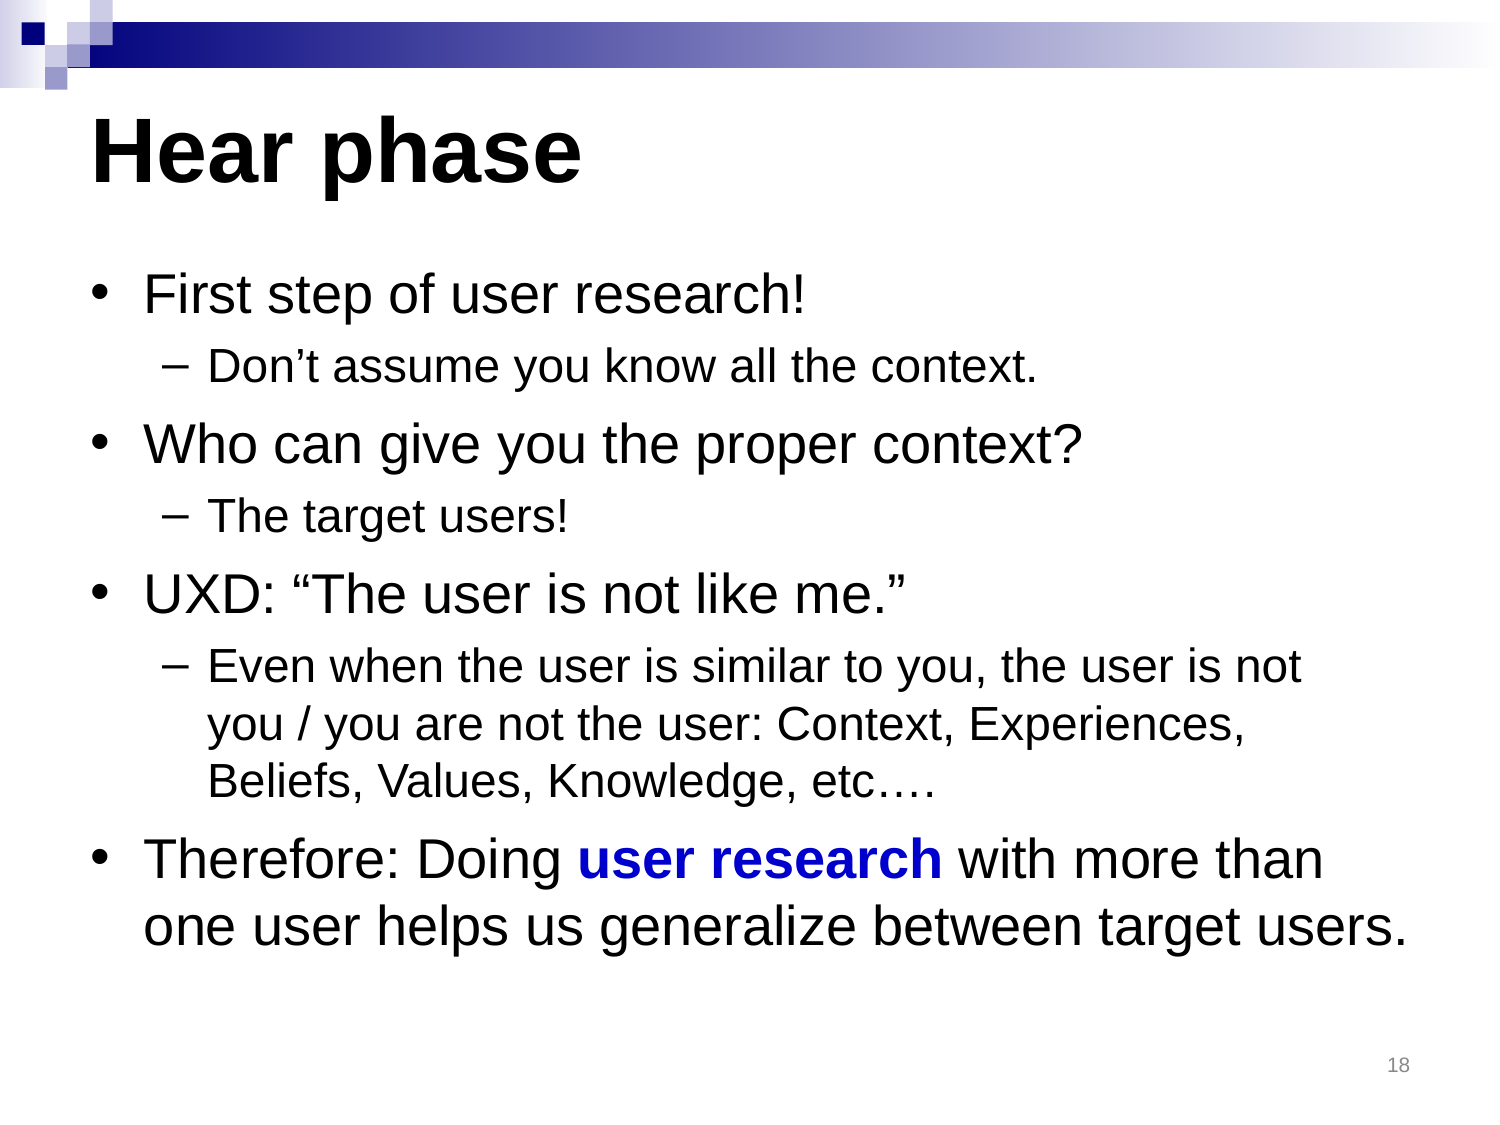

# Hear phase
First step of user research!
Don’t assume you know all the context.
Who can give you the proper context?
The target users!
UXD: “The user is not like me.”
Even when the user is similar to you, the user is not you / you are not the user: Context, Experiences, Beliefs, Values, Knowledge, etc….
Therefore: Doing user research with more than one user helps us generalize between target users.

18